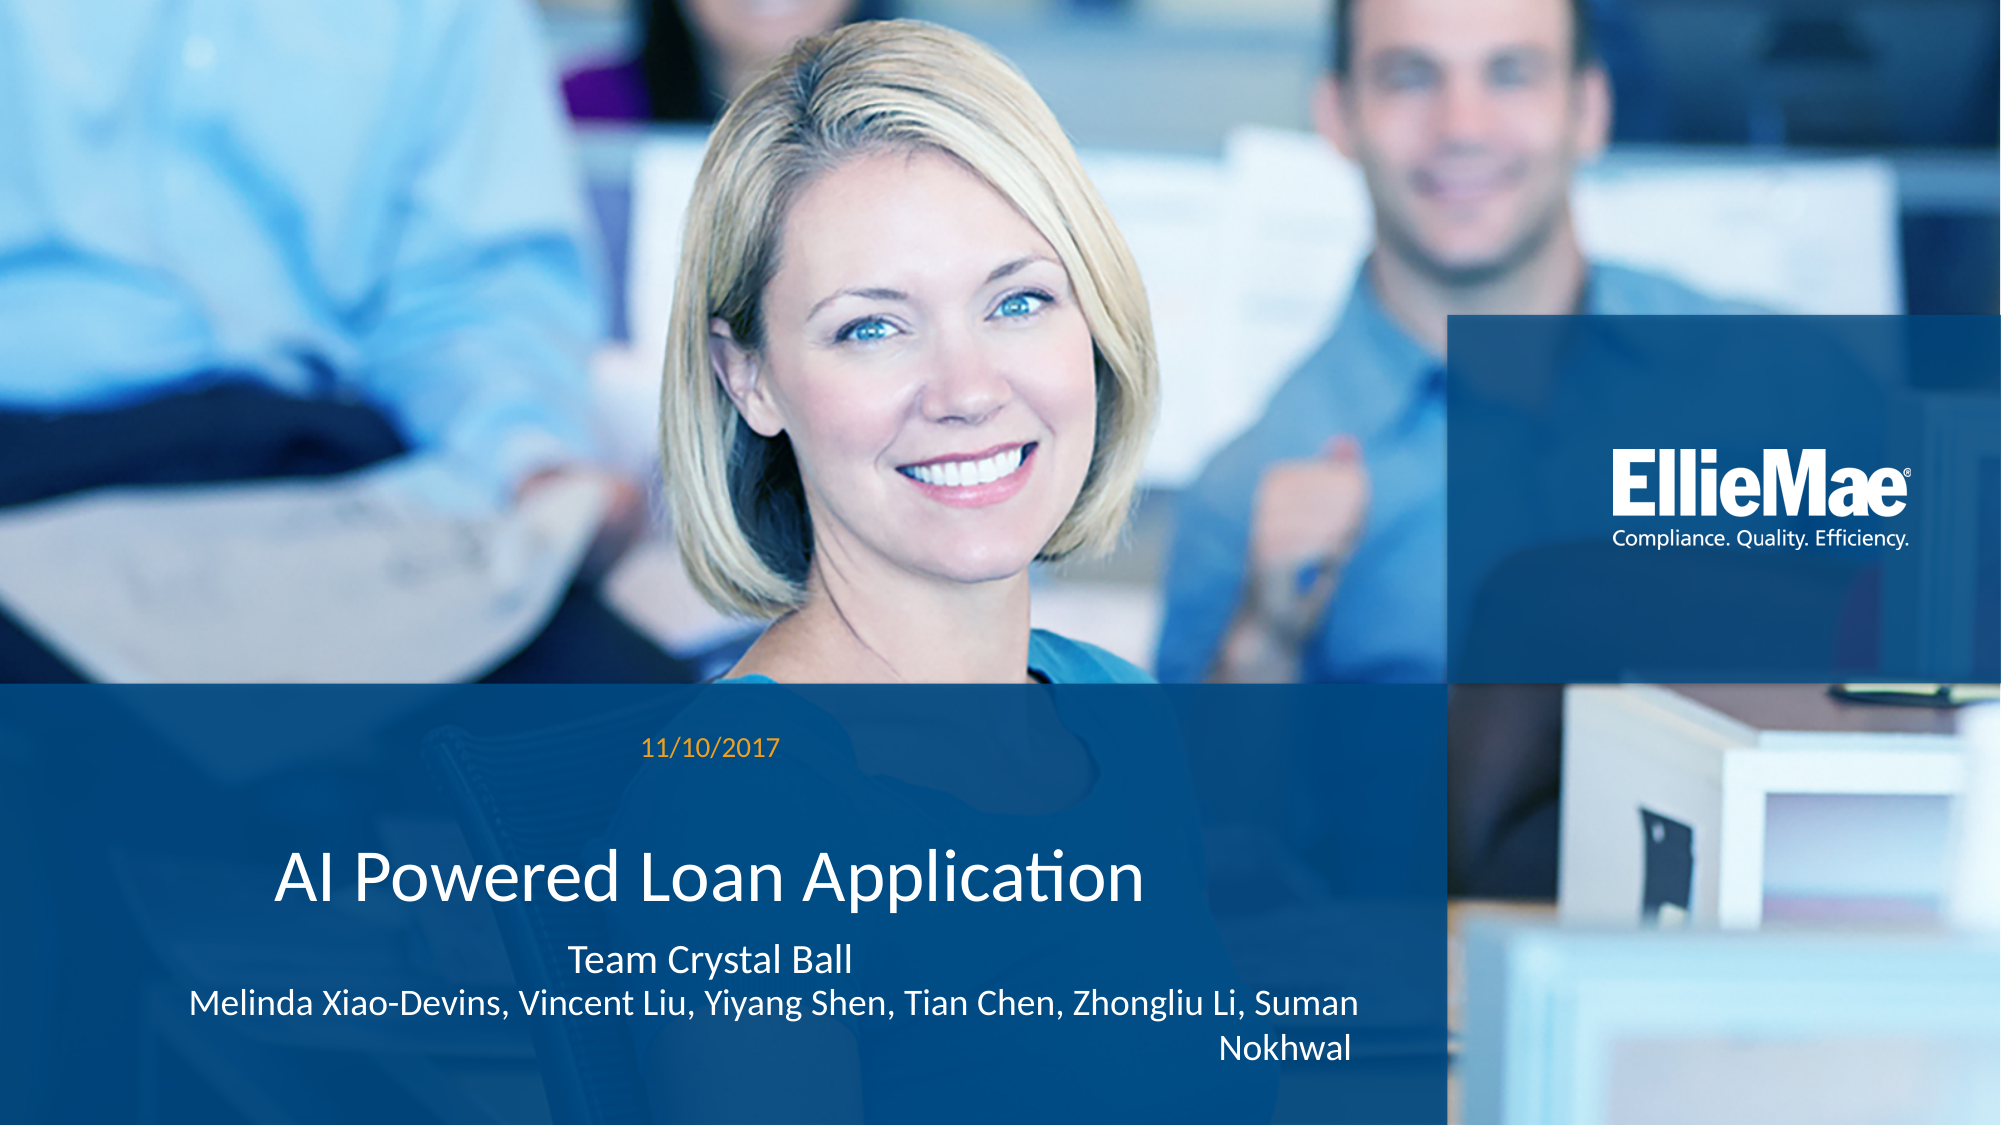

11/10/2017
# AI Powered Loan Application
Team Crystal Ball
Melinda Xiao-Devins, Vincent Liu, Yiyang Shen, Tian Chen, Zhongliu Li, Suman Nokhwal